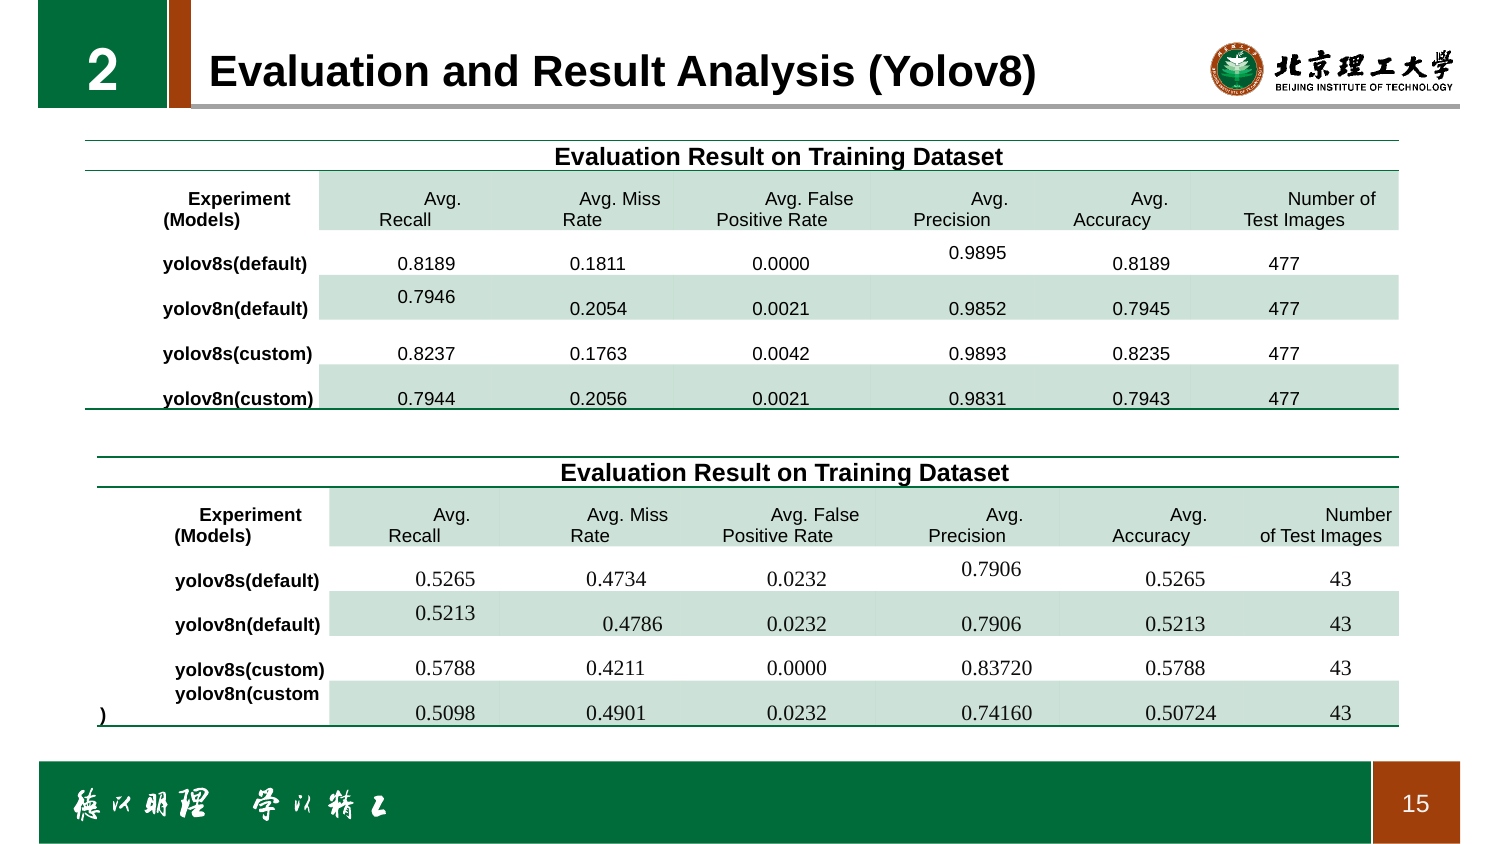

2
# Evaluation and Result Analysis (Yolov8)
| Evaluation Result on Training Dataset |  |  |  |  |  |  |
| --- | --- | --- | --- | --- | --- | --- |
| Experiment (Models) | Avg. Recall | Avg. Miss Rate | Avg. False Positive Rate | Avg. Precision | Avg. Accuracy | Number of Test Images |
| yolov8s(default) | 0.8189 | 0.1811 | 0.0000 | 0.9895 | 0.8189 | 477 |
| yolov8n(default) | 0.7946 | 0.2054 | 0.0021 | 0.9852 | 0.7945 | 477 |
| yolov8s(custom) | 0.8237 | 0.1763 | 0.0042 | 0.9893 | 0.8235 | 477 |
| yolov8n(custom) | 0.7944 | 0.2056 | 0.0021 | 0.9831 | 0.7943 | 477 |
| Evaluation Result on Training Dataset |  |  |  |  |  |  |
| --- | --- | --- | --- | --- | --- | --- |
| Experiment (Models) | Avg. Recall | Avg. Miss Rate | Avg. False Positive Rate | Avg. Precision | Avg. Accuracy | Number of Test Images |
| yolov8s(default) | 0.5265 | 0.4734 | 0.0232 | 0.7906 | 0.5265 | 43 |
| yolov8n(default) | 0.5213 | 0.4786 | 0.0232 | 0.7906 | 0.5213 | 43 |
| yolov8s(custom) | 0.5788 | 0.4211 | 0.0000 | 0.83720 | 0.5788 | 43 |
| yolov8n(custom) | 0.5098 | 0.4901 | 0.0232 | 0.74160 | 0.50724 | 43 |